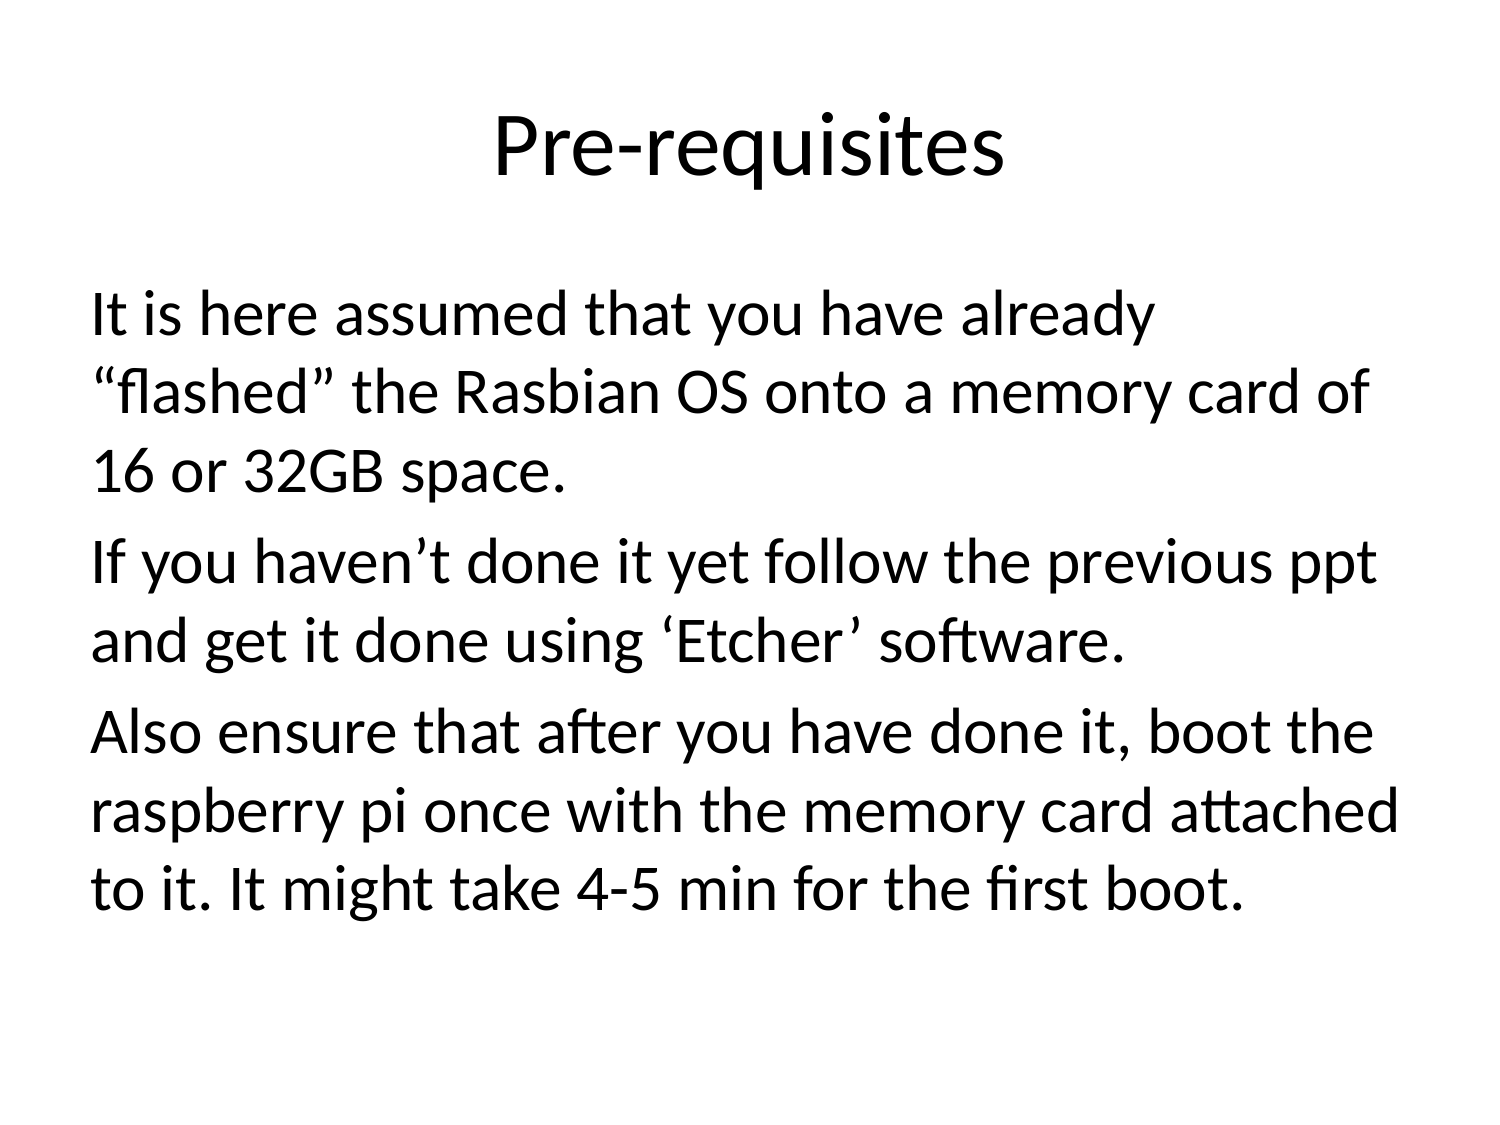

# Pre-requisites
It is here assumed that you have already “flashed” the Rasbian OS onto a memory card of 16 or 32GB space.
If you haven’t done it yet follow the previous ppt and get it done using ‘Etcher’ software.
Also ensure that after you have done it, boot the raspberry pi once with the memory card attached to it. It might take 4-5 min for the first boot.